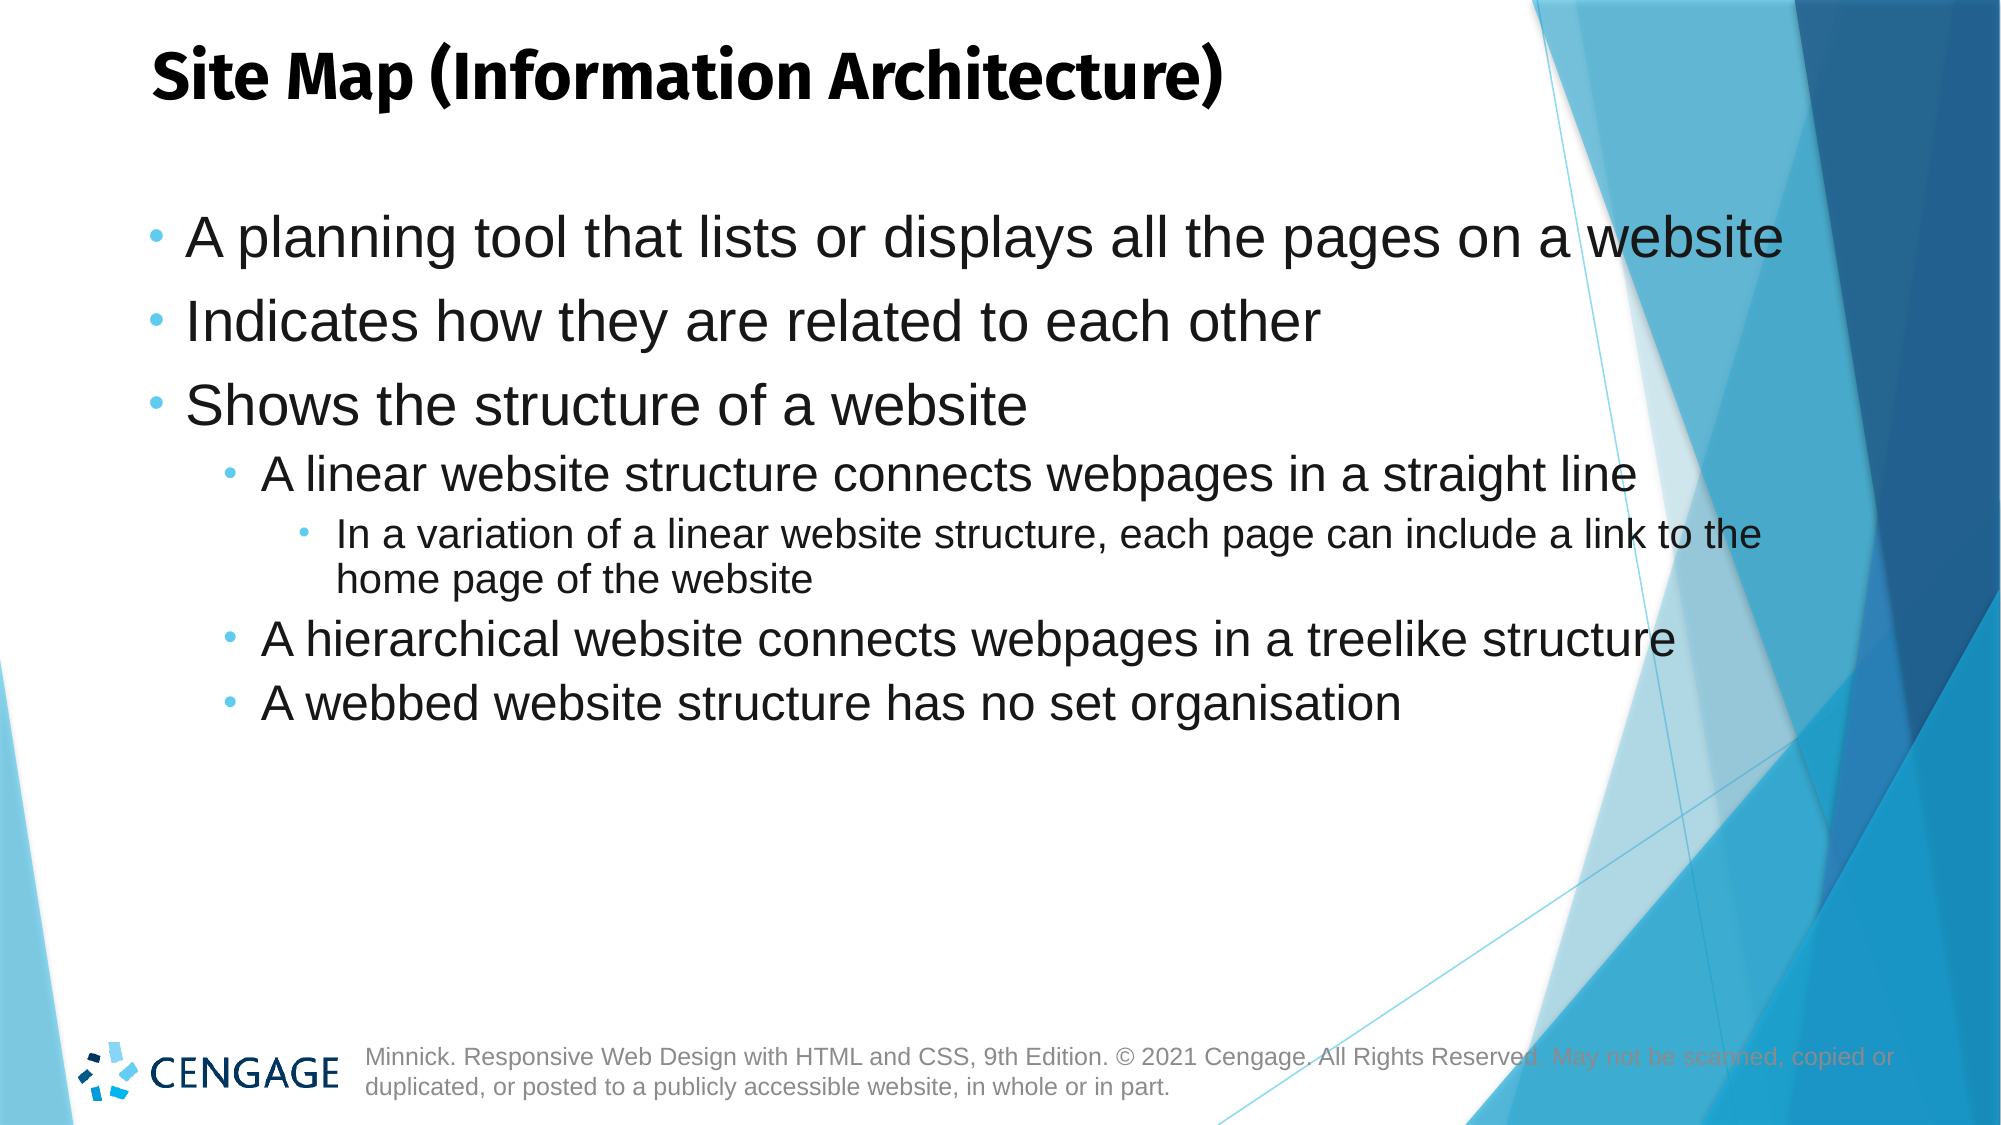

# Site Map (Information Architecture)
A planning tool that lists or displays all the pages on a website
Indicates how they are related to each other
Shows the structure of a website
A linear website structure connects webpages in a straight line
In a variation of a linear website structure, each page can include a link to the home page of the website
A hierarchical website connects webpages in a treelike structure
A webbed website structure has no set organisation

Minnick. Responsive Web Design with HTML and CSS, 9th Edition. © 2021 Cengage. All Rights Reserved. May not be scanned, copied or duplicated, or posted to a publicly accessible website, in whole or in part.